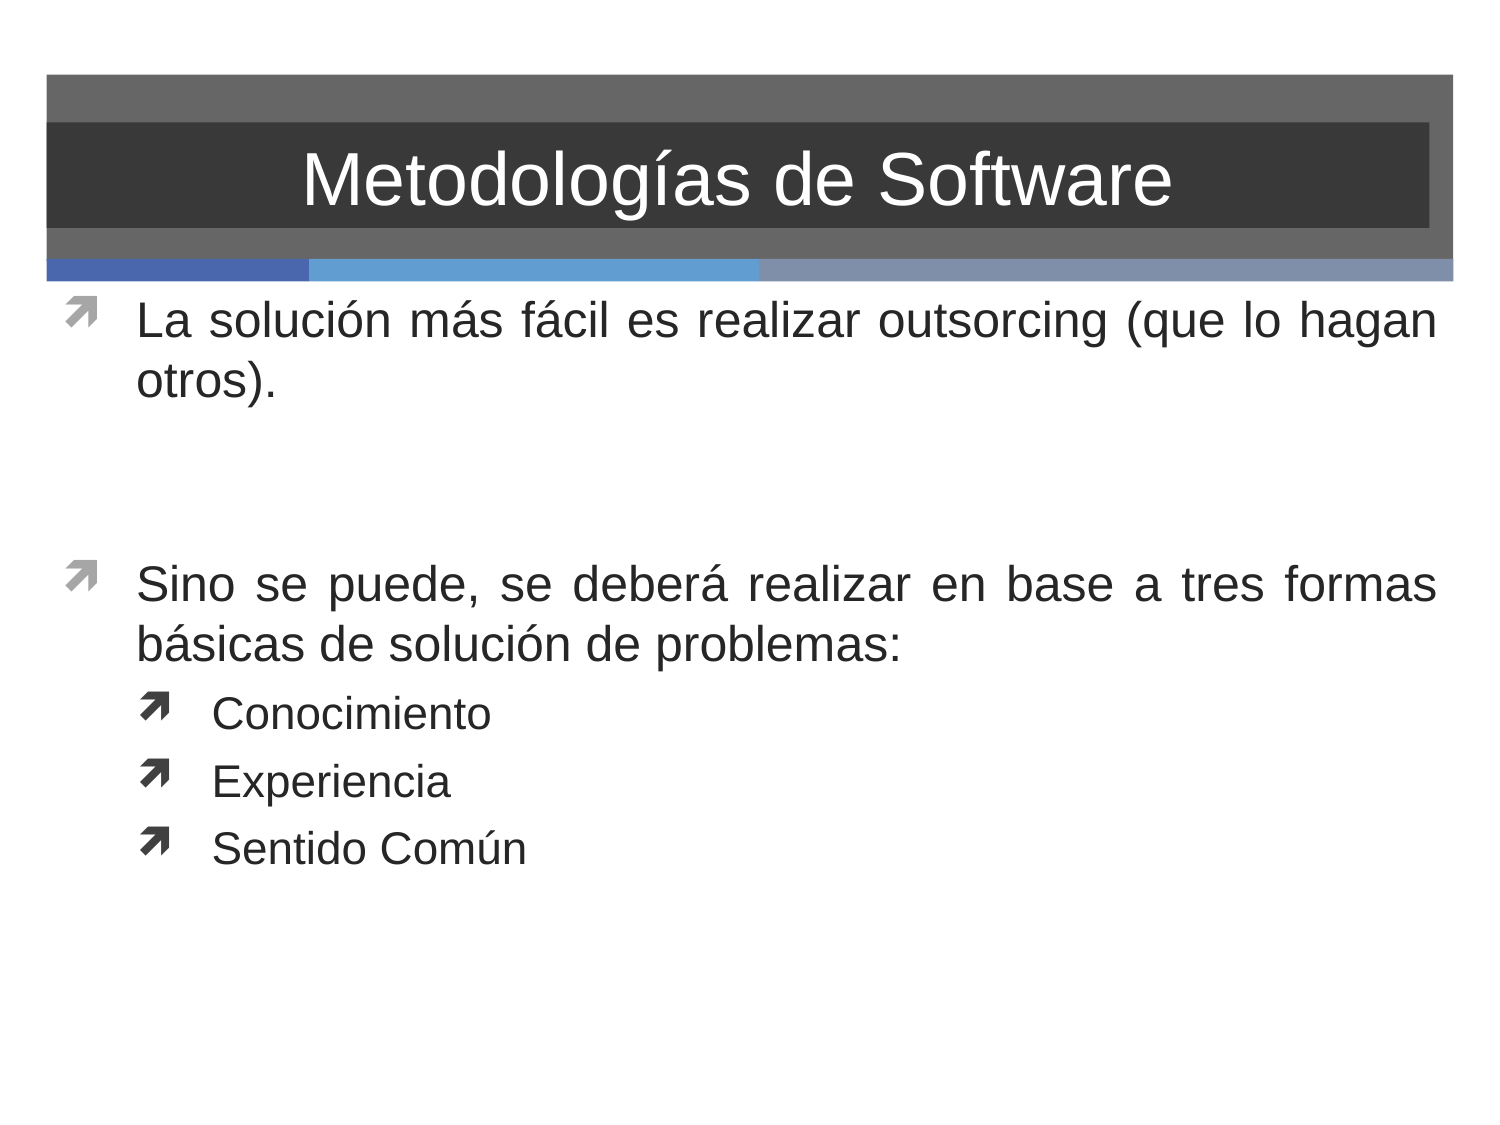

# Metodologías de Software
La solución más fácil es realizar outsorcing (que lo hagan otros).

Sino se puede, se deberá realizar en base a tres formas básicas de solución de problemas:
Conocimiento
Experiencia
Sentido Común